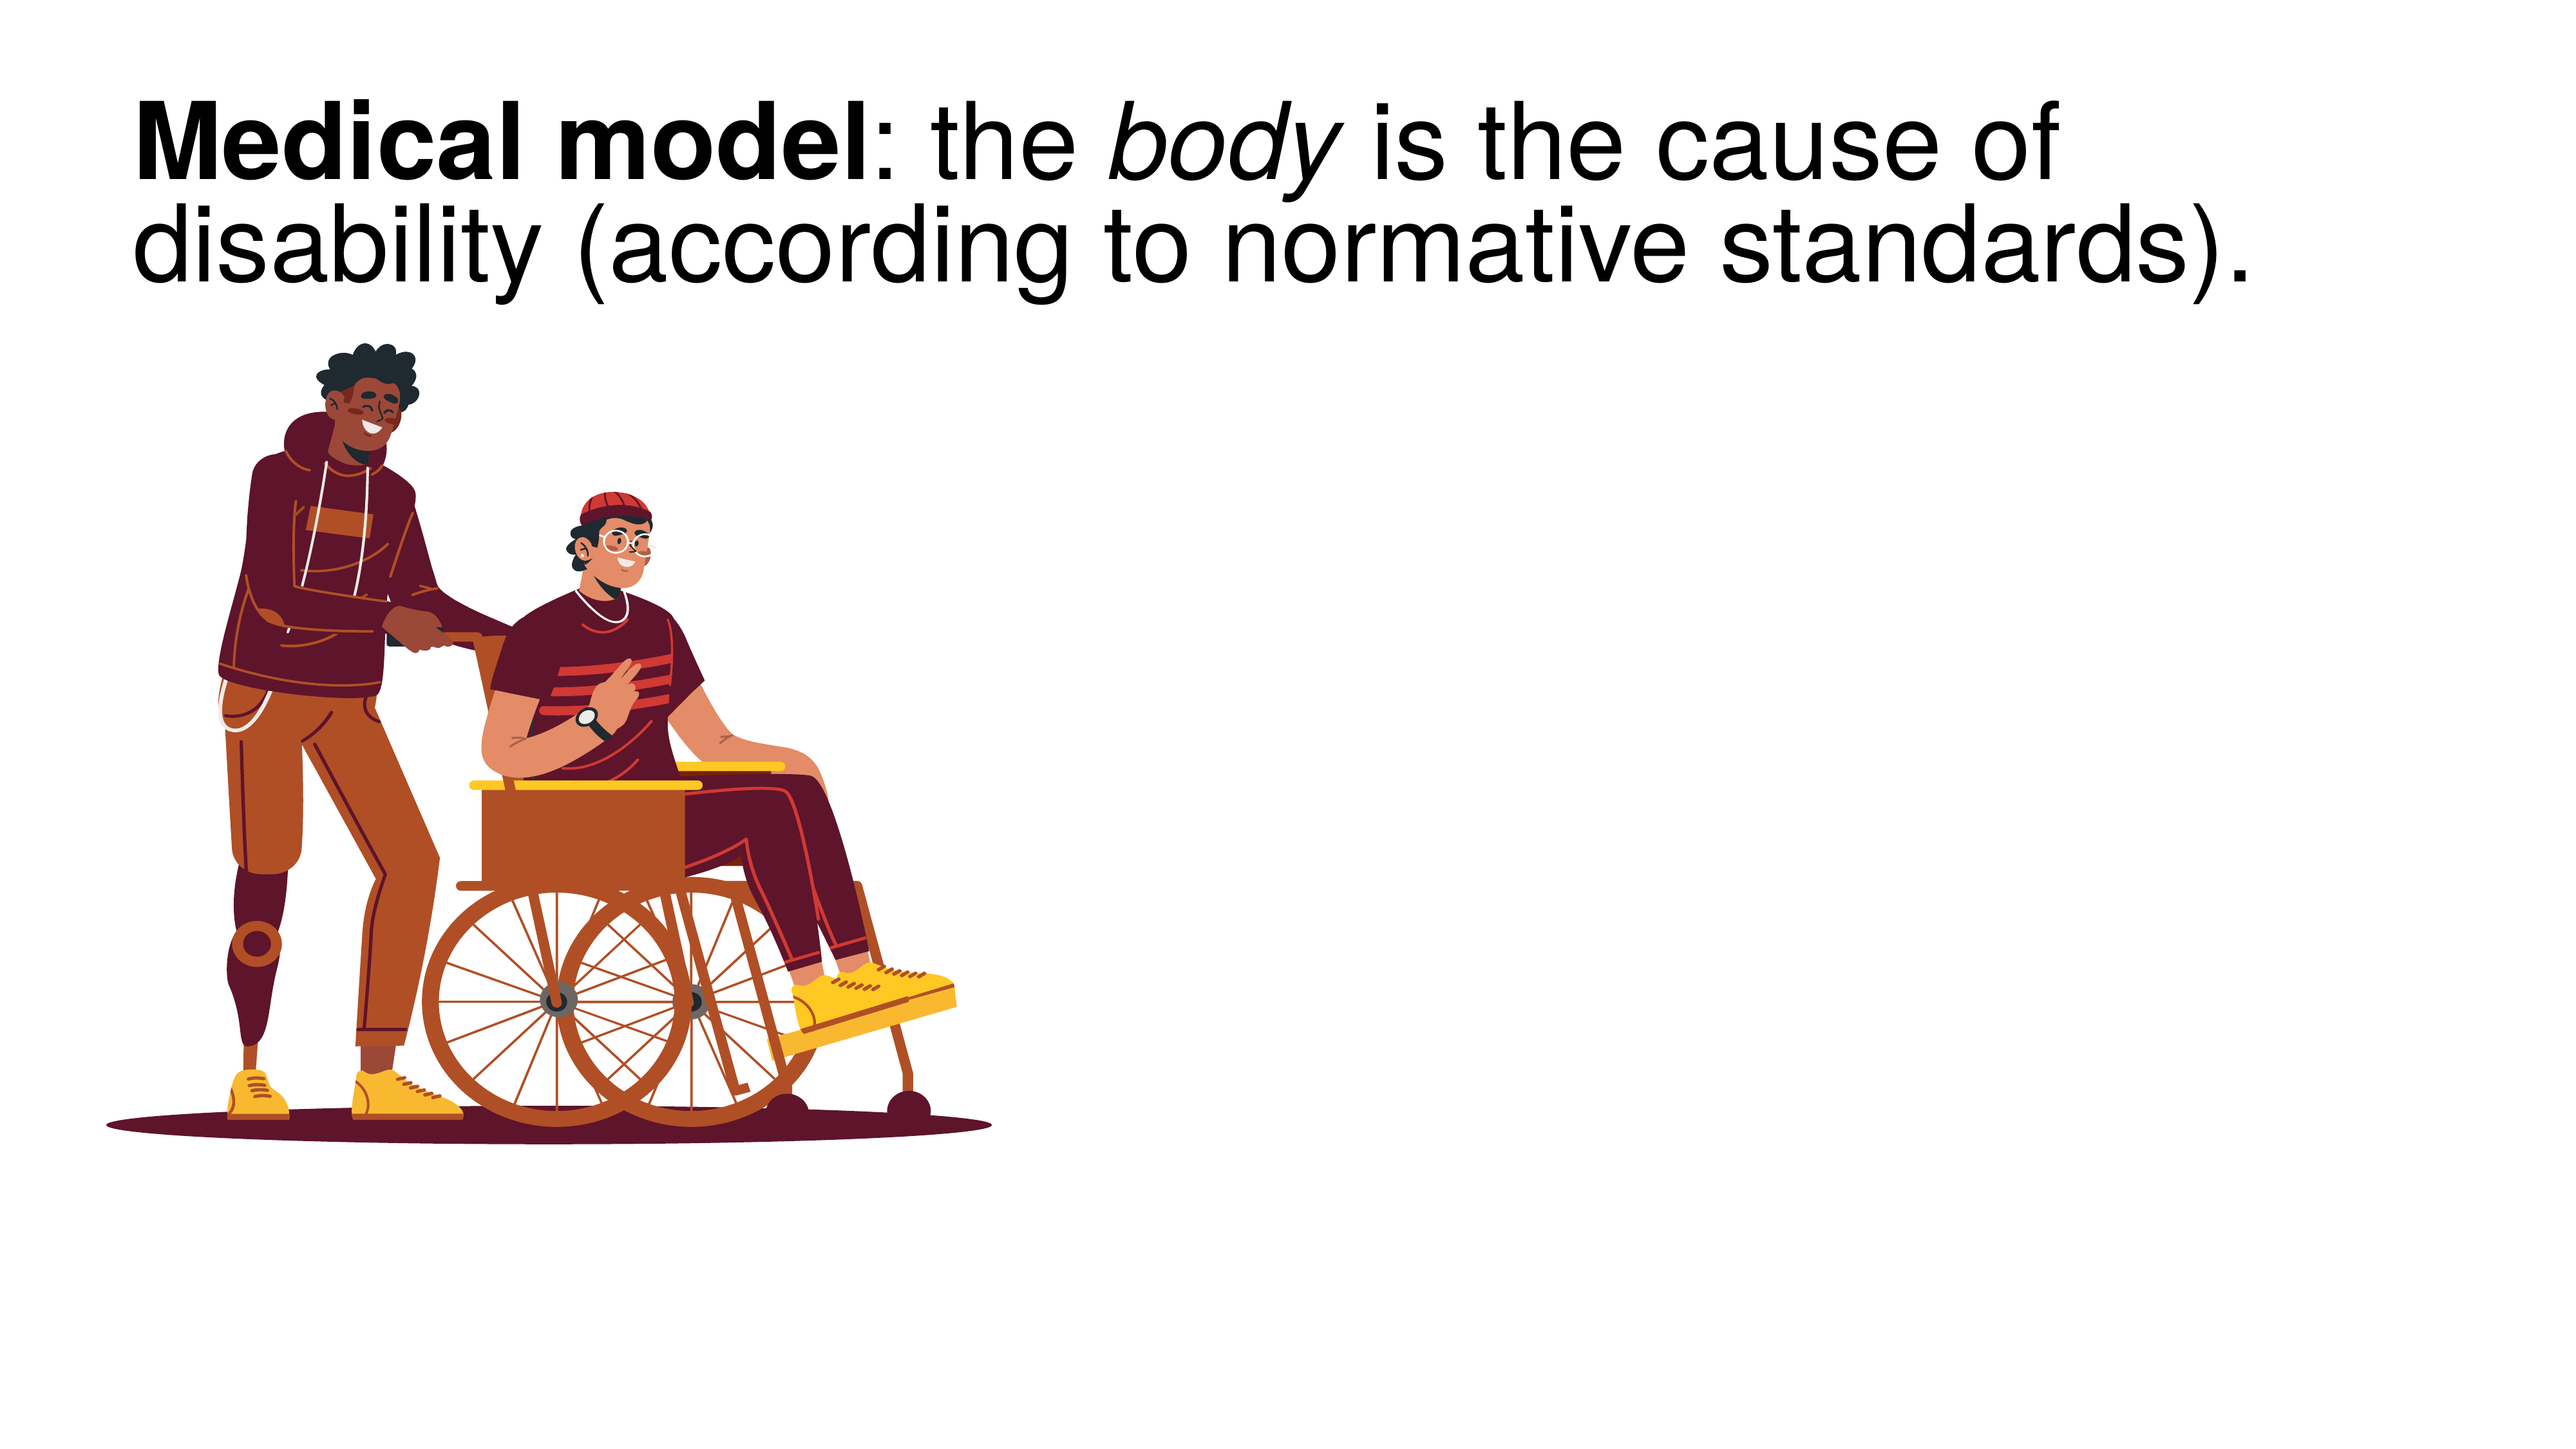

# Medical model: the body is the cause of disability (according to normative standards).